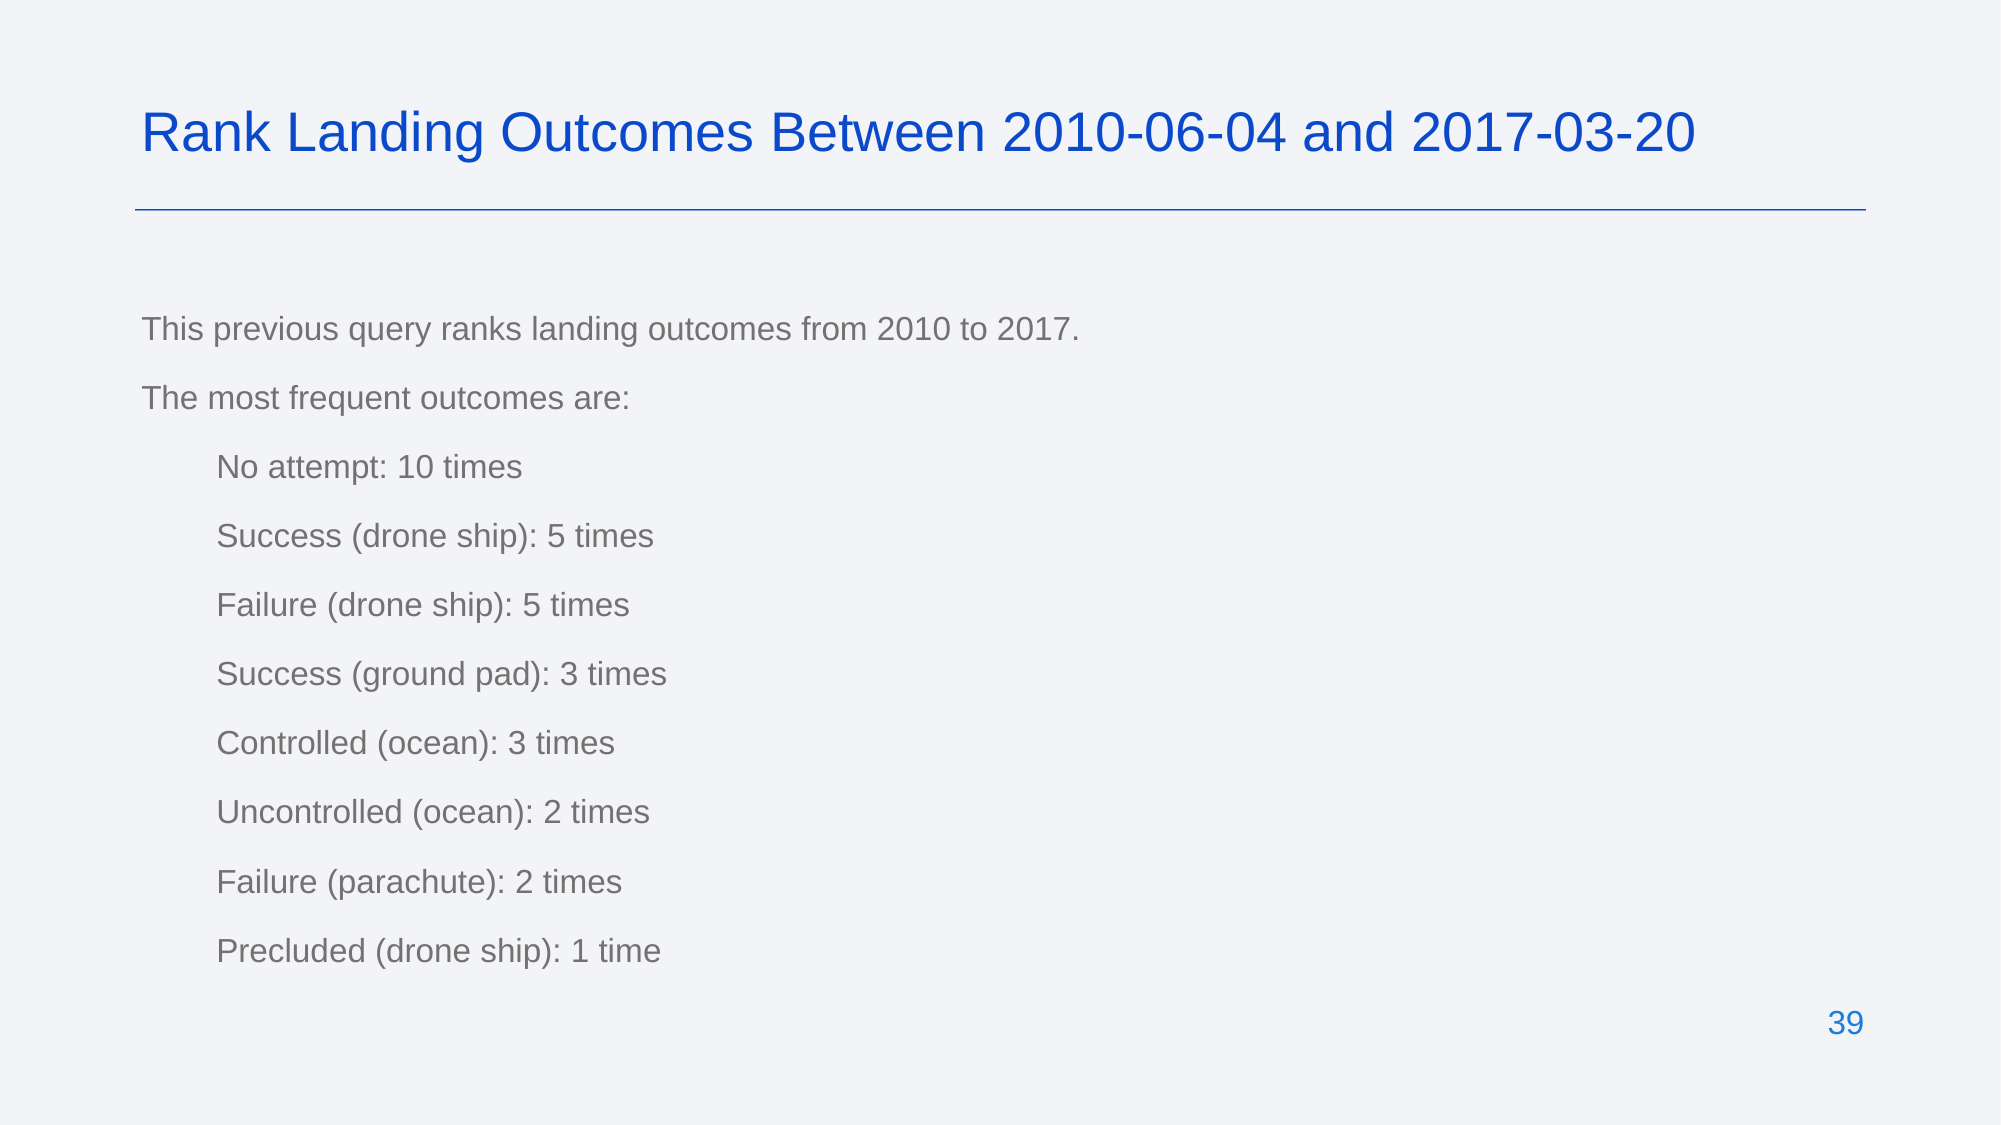

Rank Landing Outcomes Between 2010-06-04 and 2017-03-20
This previous query ranks landing outcomes from 2010 to 2017.
The most frequent outcomes are:
No attempt: 10 times
Success (drone ship): 5 times
Failure (drone ship): 5 times
Success (ground pad): 3 times
Controlled (ocean): 3 times
Uncontrolled (ocean): 2 times
Failure (parachute): 2 times
Precluded (drone ship): 1 time
39